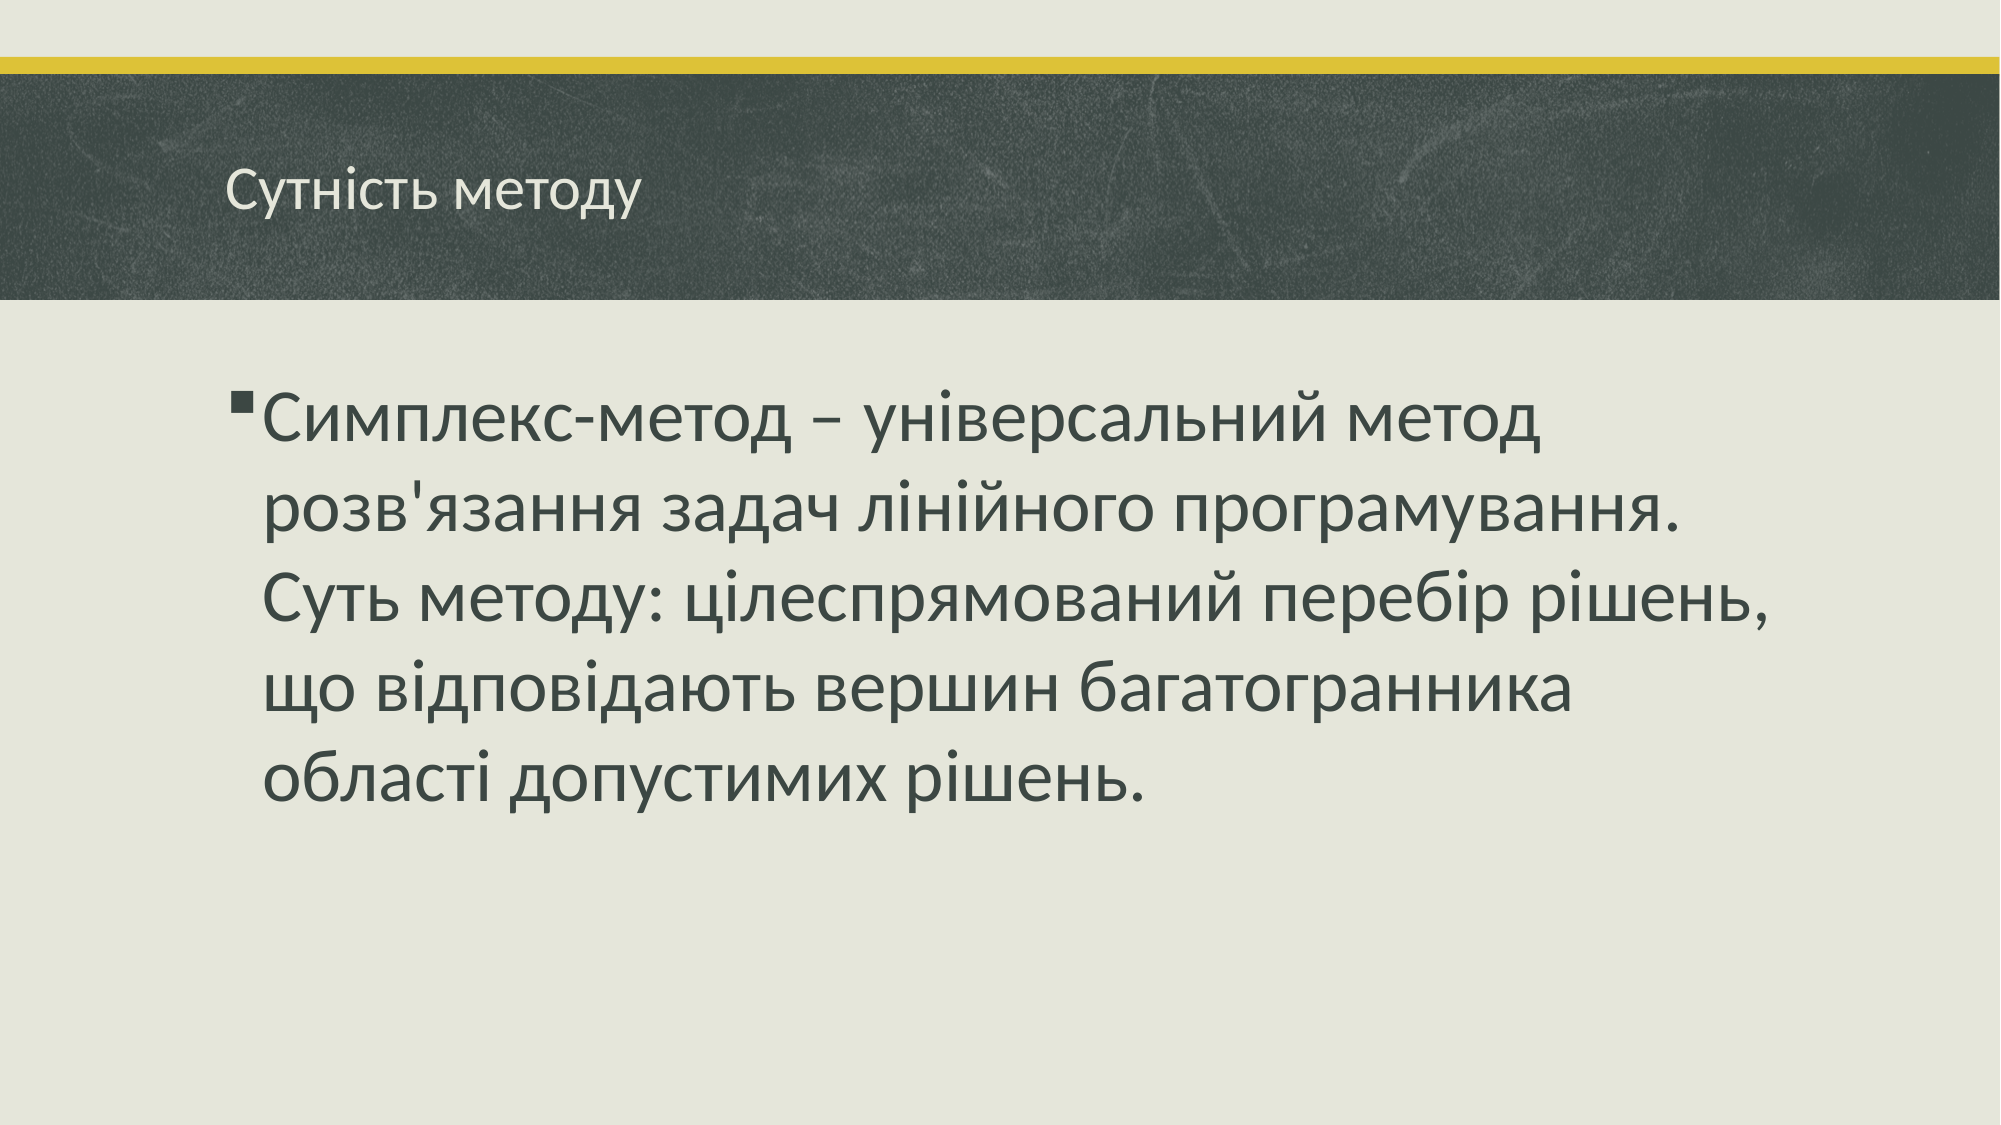

# Сутність методу
Симплекс-метод – універсальний метод розв'язання задач лінійного програмування. Суть методу: цілеспрямований перебір рішень, що відповідають вершин багатогранника області допустимих рішень.